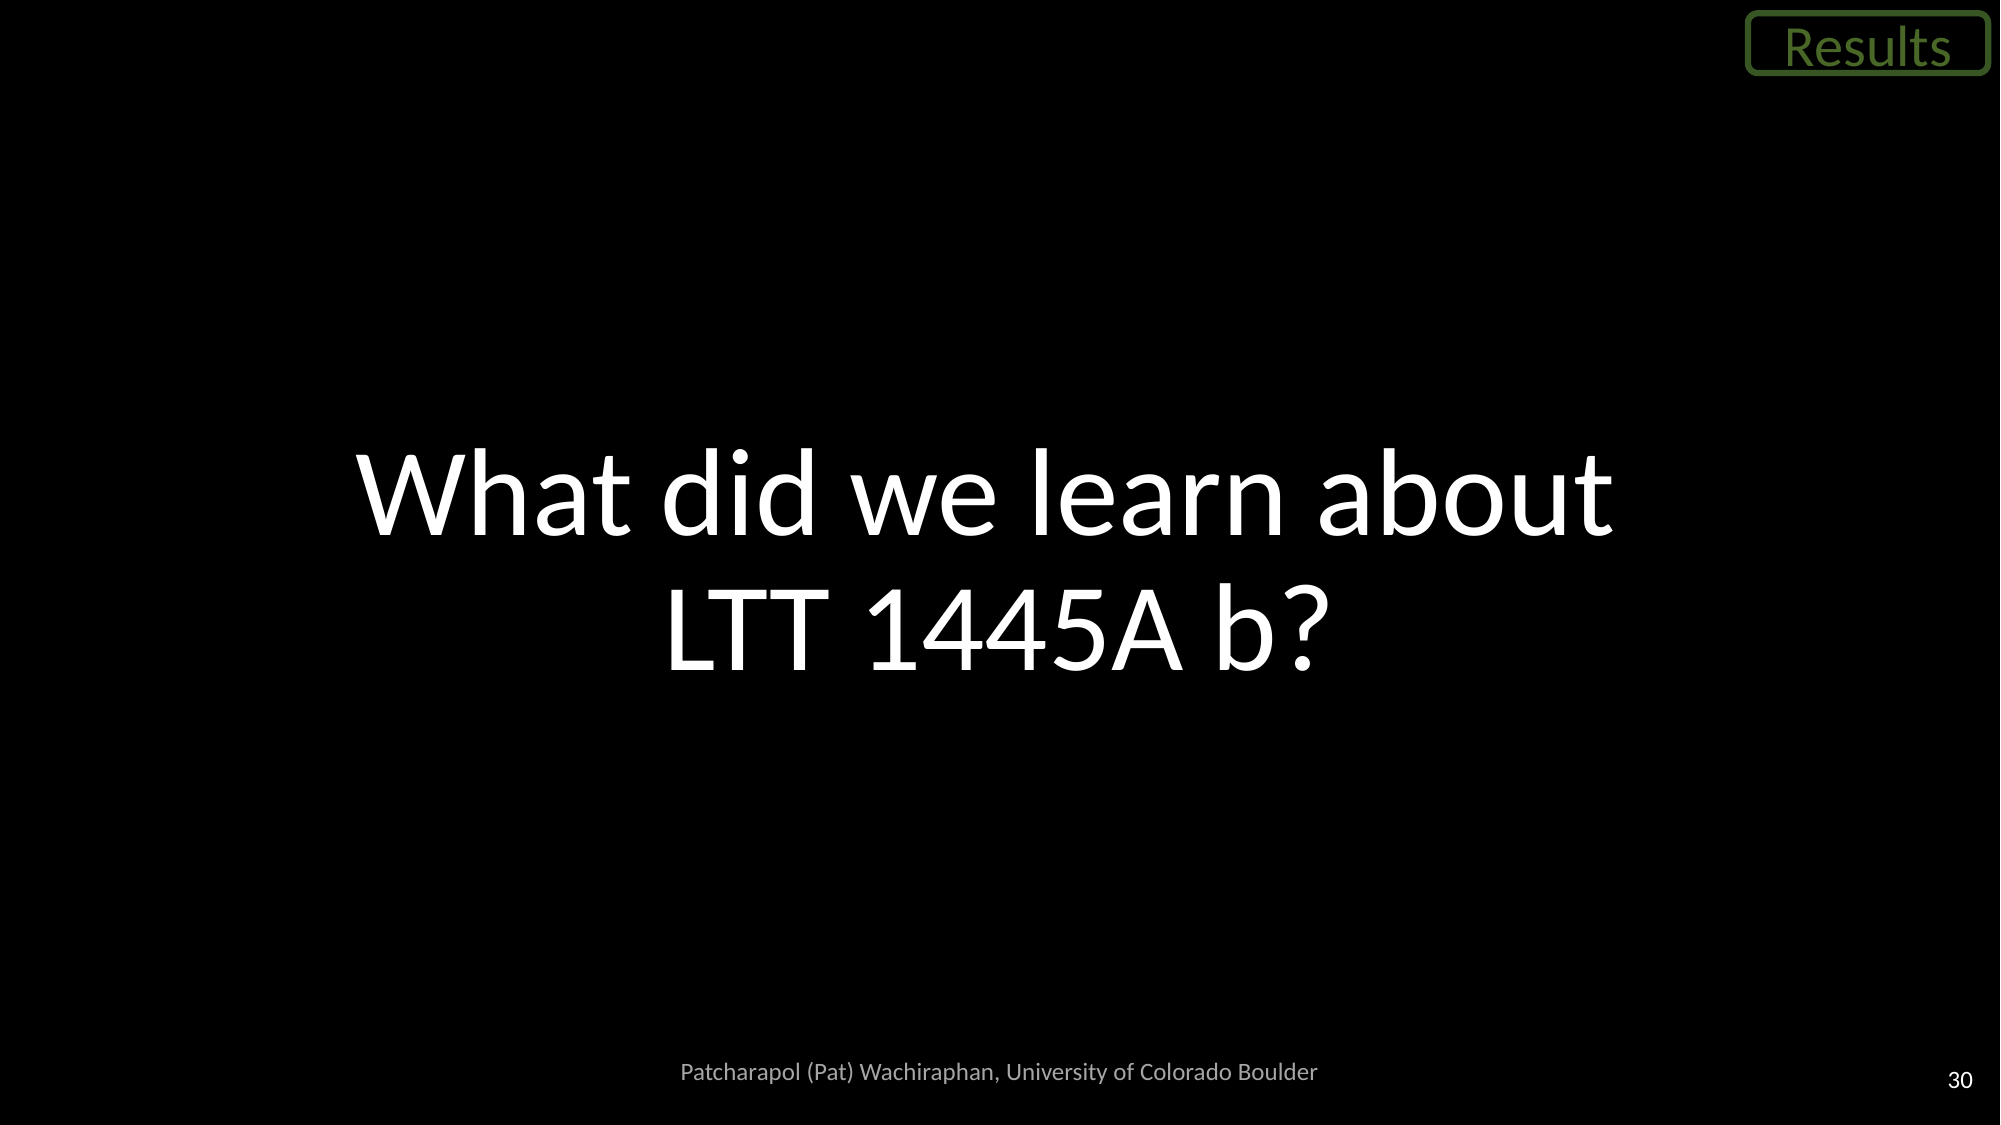

Results
# What did we learn about LTT 1445A b?
Patcharapol (Pat) Wachiraphan, University of Colorado Boulder
30